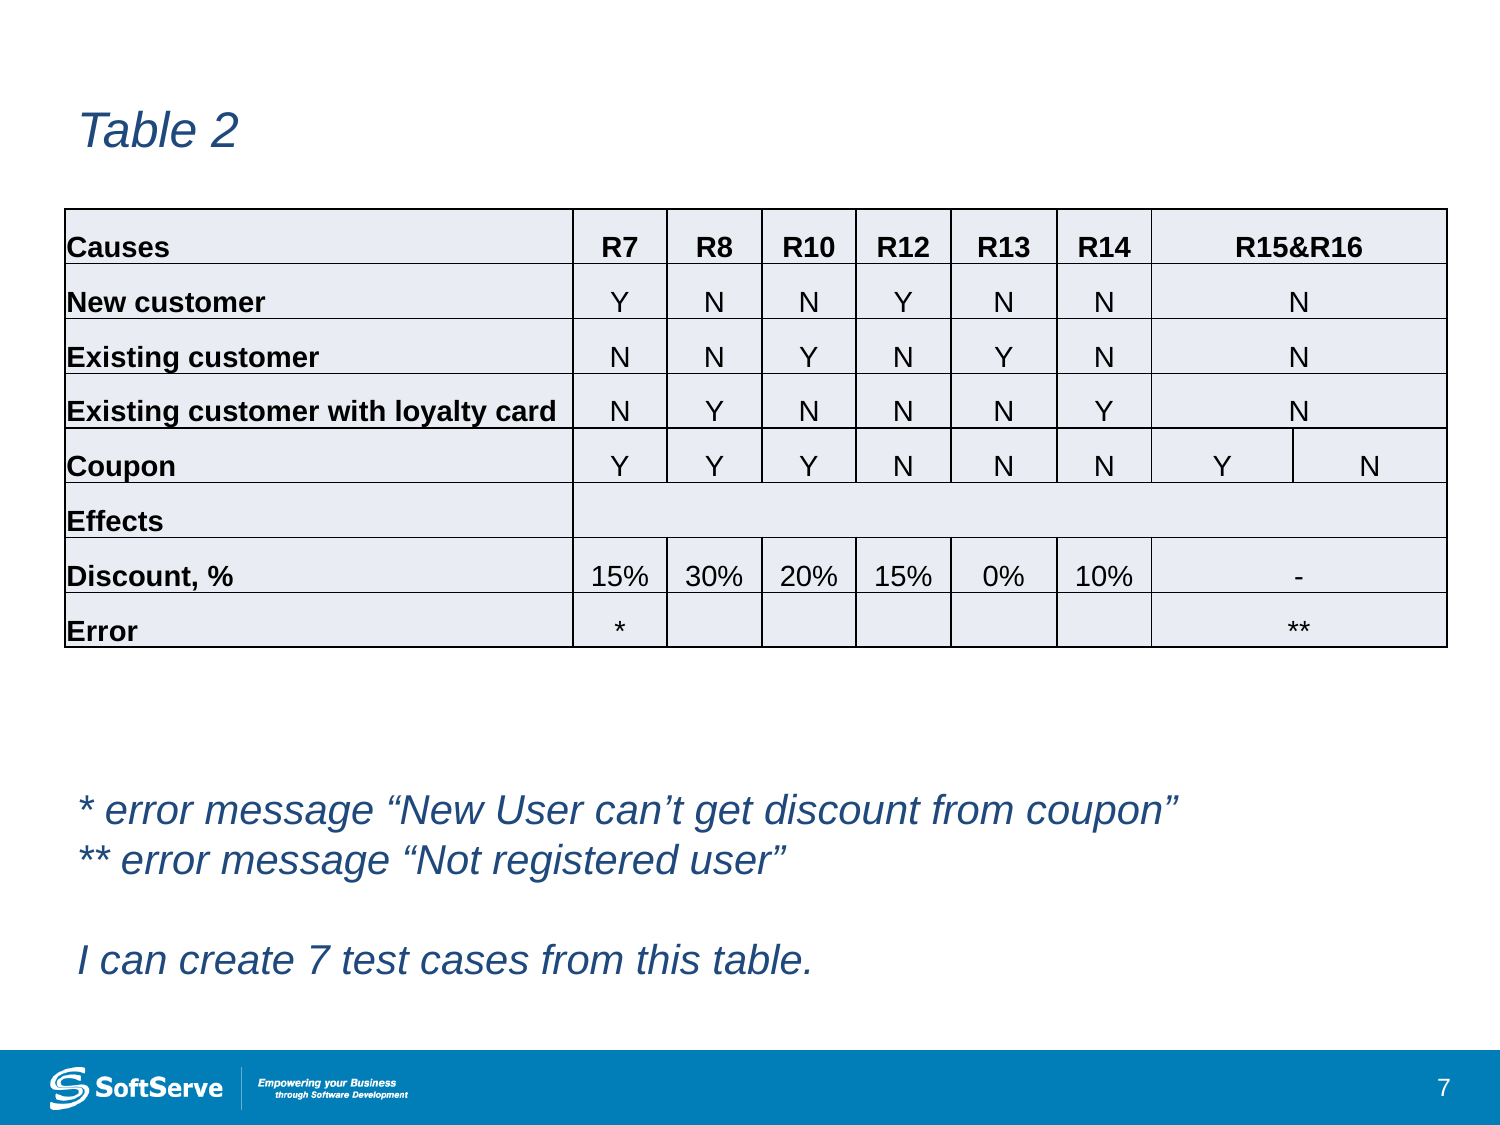

Table 2
| Causes | R7 | R8 | R10 | R12 | R13 | R14 | R15&R16 |  |
| --- | --- | --- | --- | --- | --- | --- | --- | --- |
| New customer | Y | N | N | Y | N | N | N |  |
| Existing customer | N | N | Y | N | Y | N | N |  |
| Existing customer with loyalty card | N | Y | N | N | N | Y | N |  |
| Coupon | Y | Y | Y | N | N | N | Y | N |
| Effects |  |  |  |  |  |  |  |  |
| Discount, % | 15% | 30% | 20% | 15% | 0% | 10% | - |  |
| Error | \* |  |  |  |  |  | \*\* |  |
* error message “New User can’t get discount from coupon”
** error message “Not registered user”

I can create 7 test cases from this table.
7